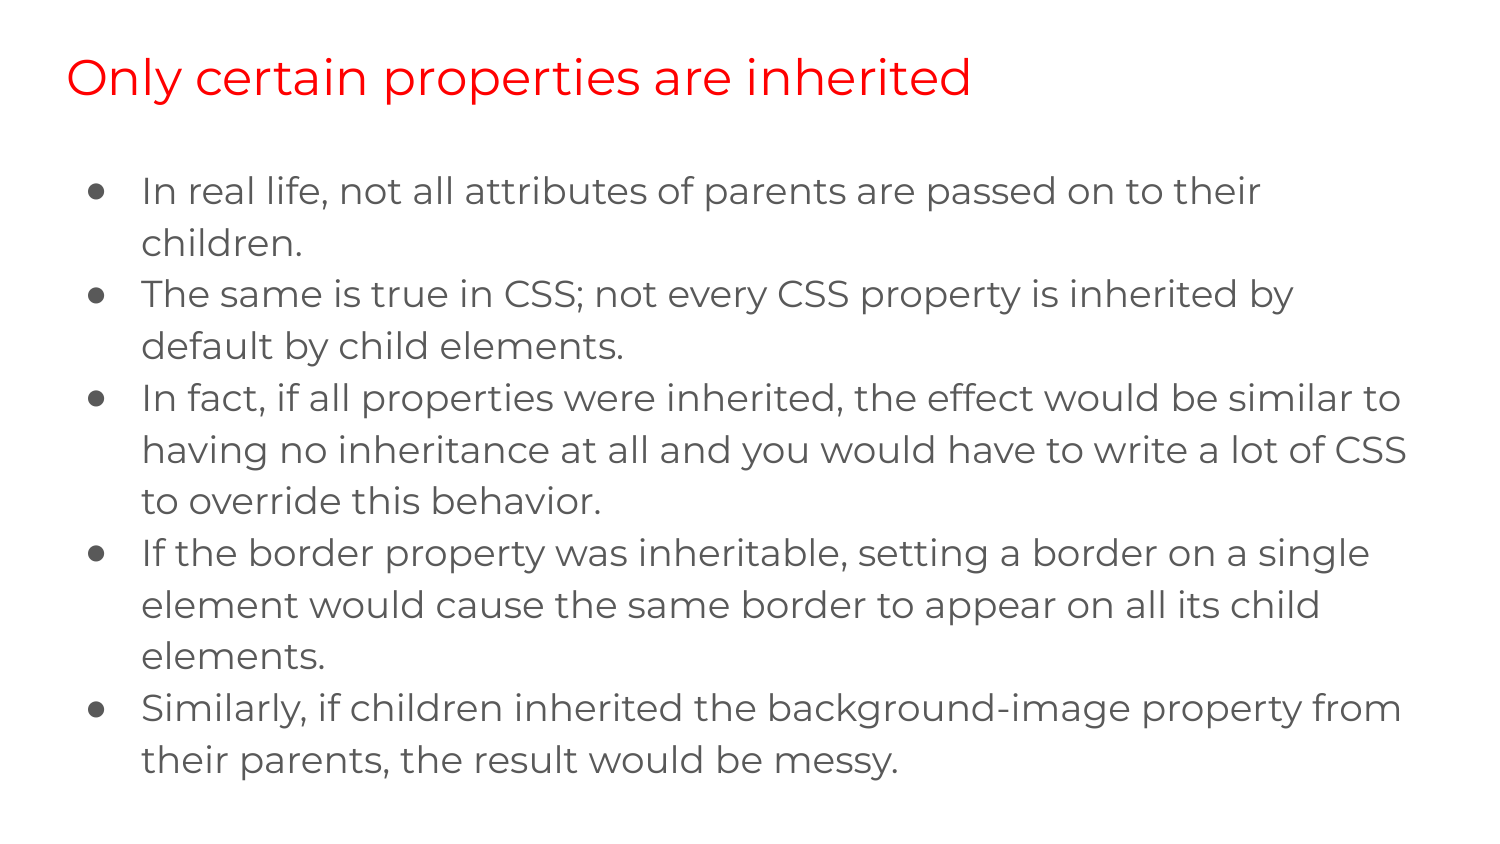

# Only certain properties are inherited
In real life, not all attributes of parents are passed on to their children.
The same is true in CSS; not every CSS property is inherited by default by child elements.
In fact, if all properties were inherited, the effect would be similar to having no inheritance at all and you would have to write a lot of CSS to override this behavior.
If the border property was inheritable, setting a border on a single element would cause the same border to appear on all its child elements.
Similarly, if children inherited the background-image property from their parents, the result would be messy.